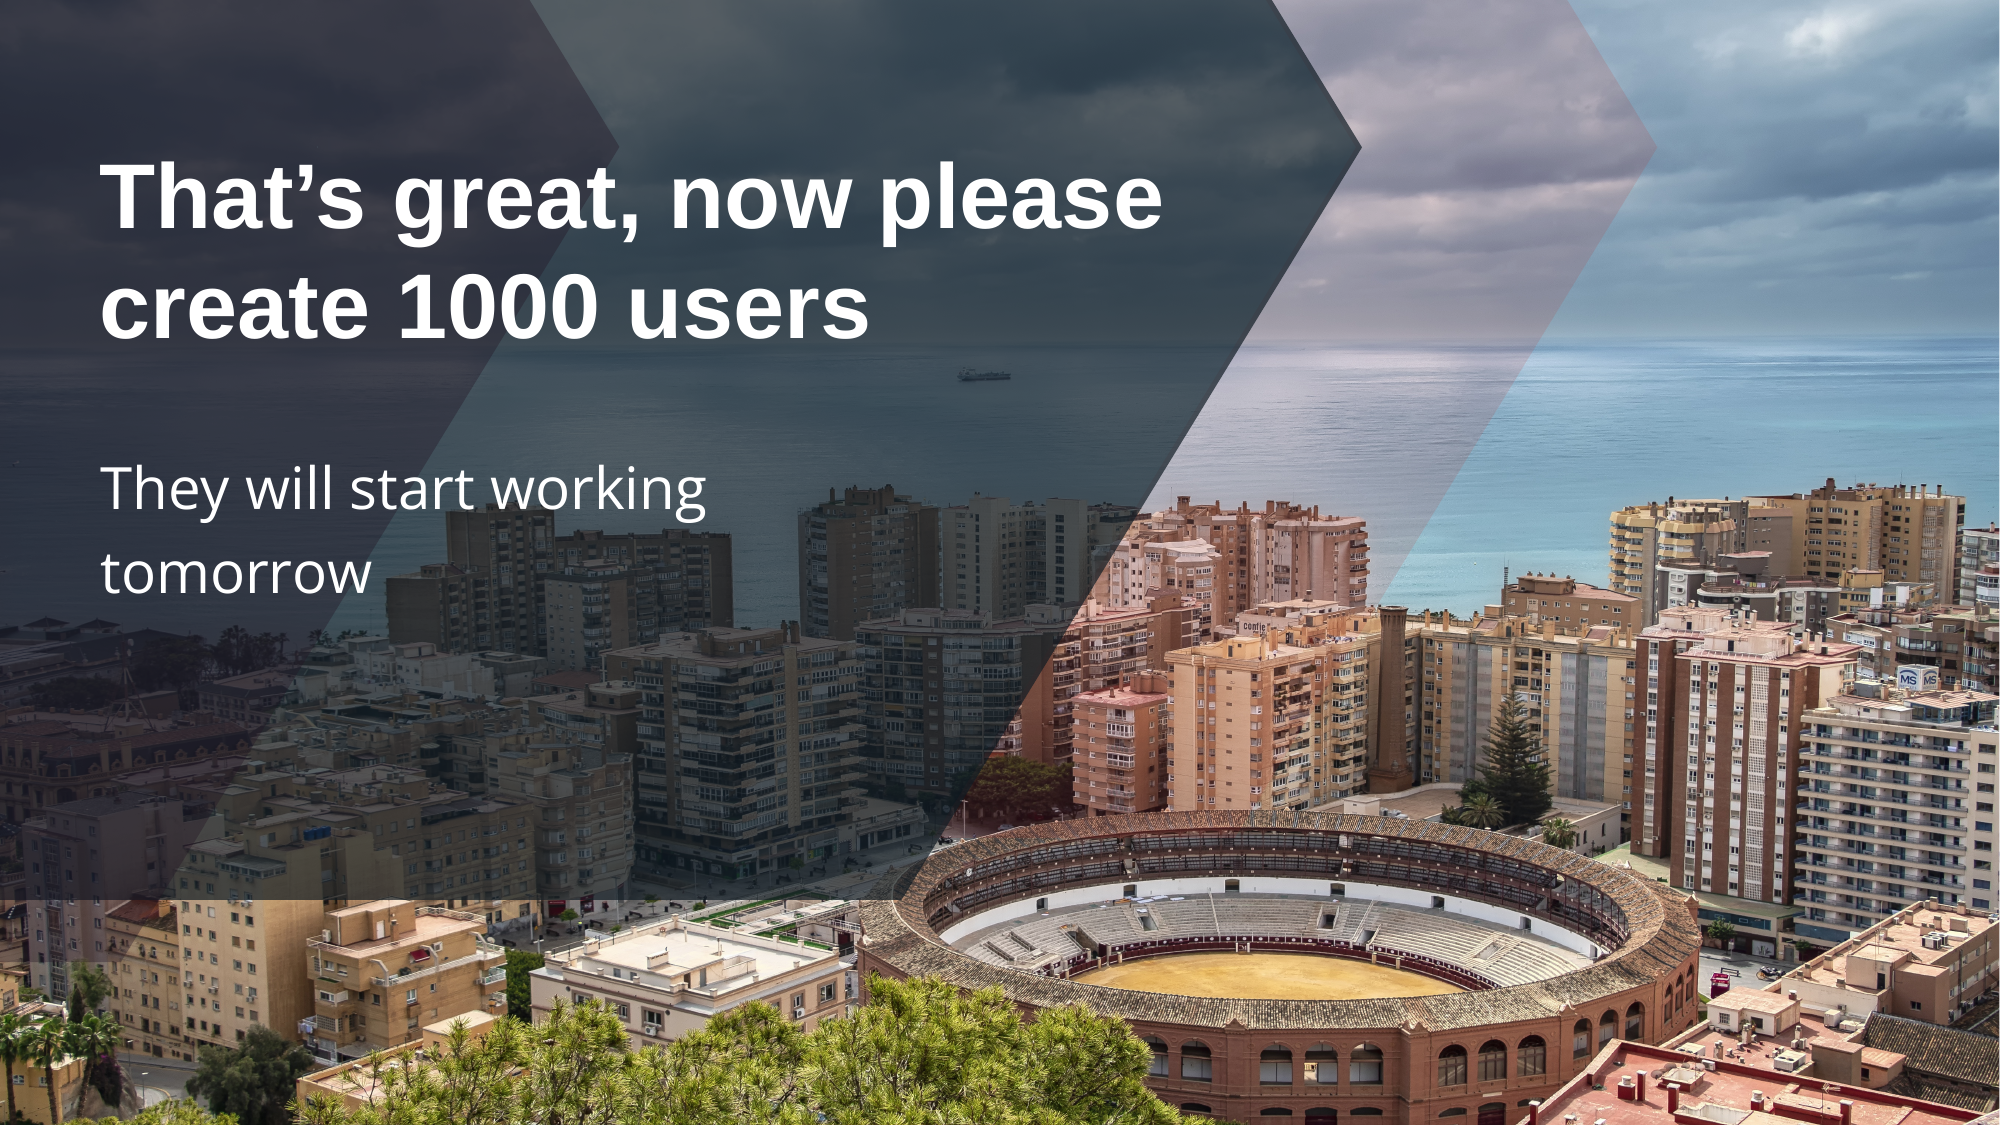

# That’s great, now please create 1000 users
They will start working tomorrow